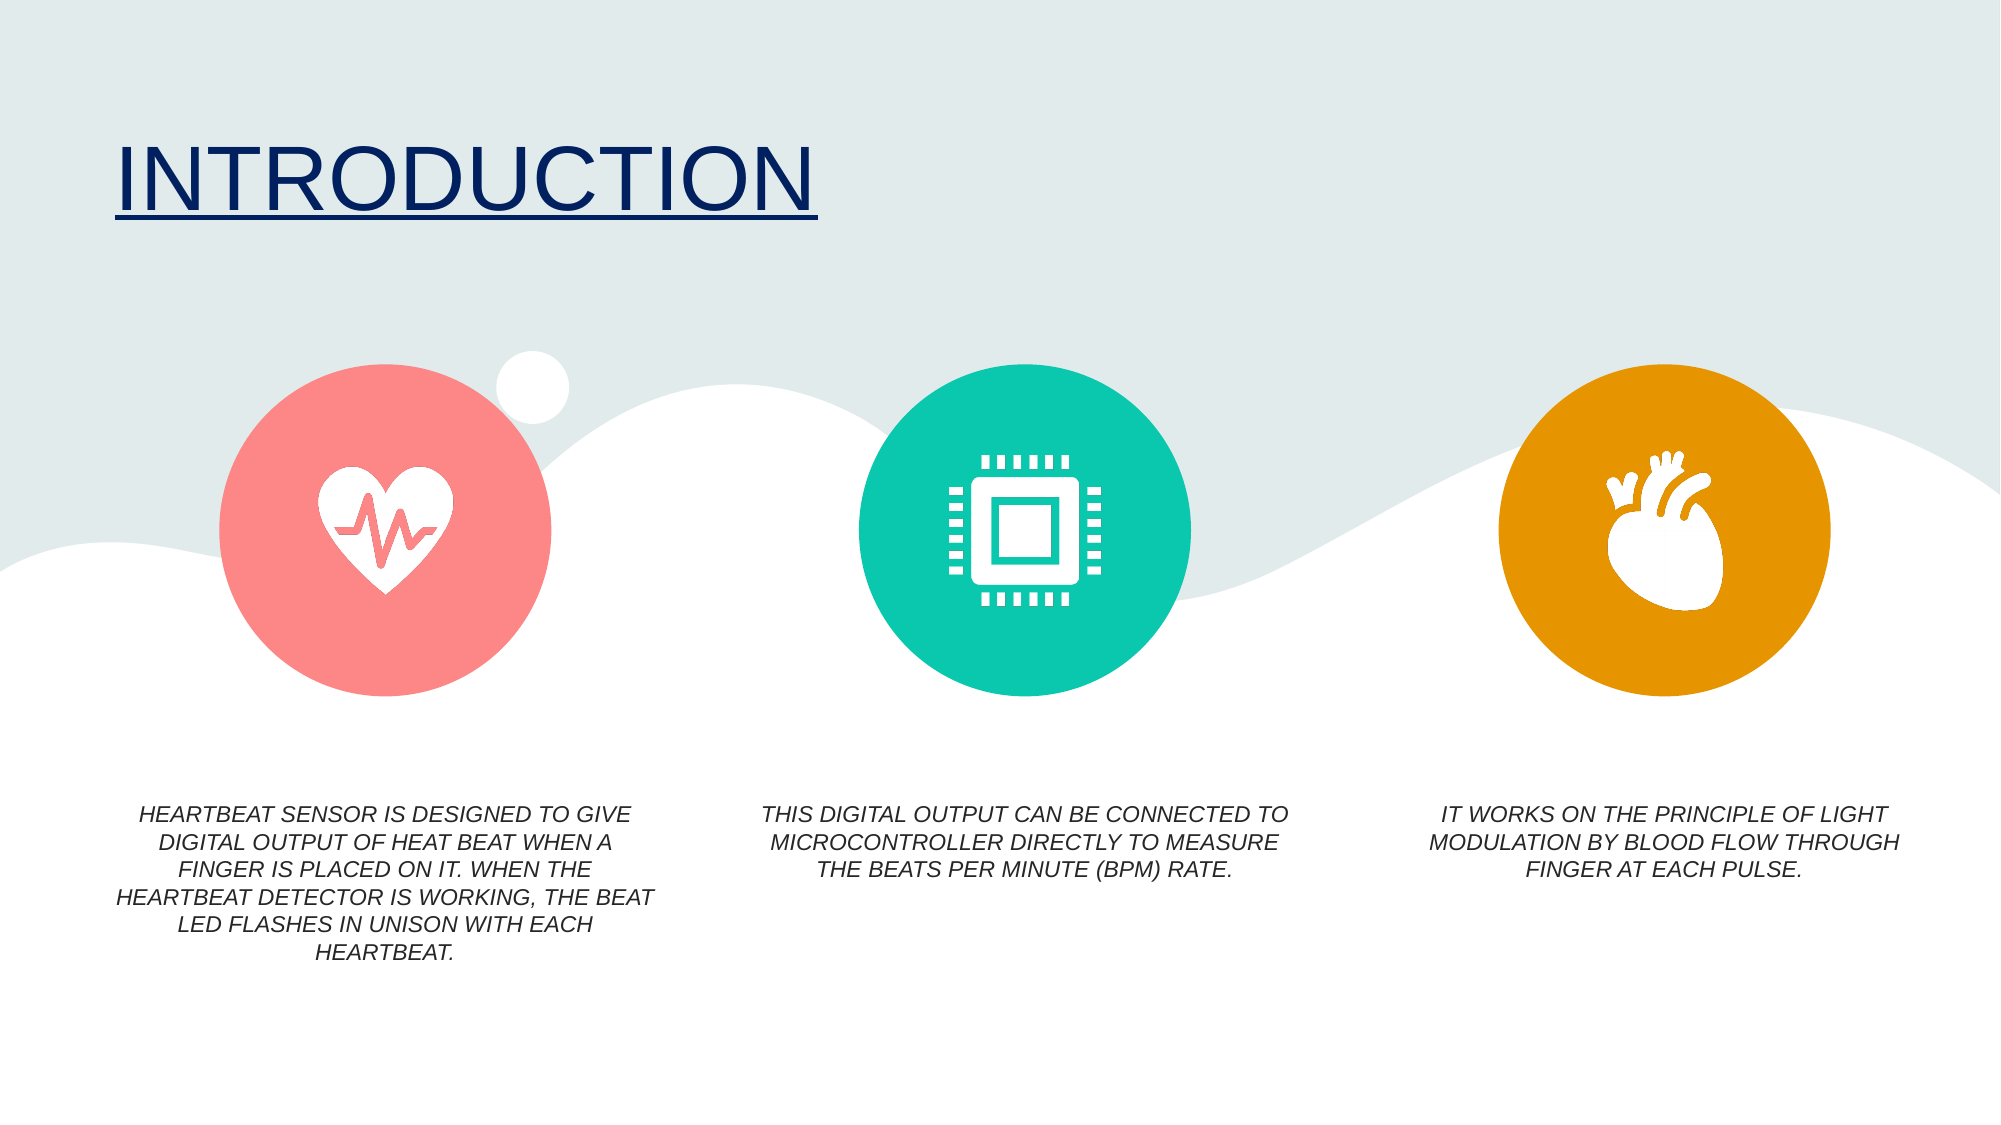

# INTRODUCTION
Heartbeat sensor is designed to give digital output of heat beat when a finger is placed on it. When the heartbeat detector is working, the beat LED flashes in unison with each heartbeat.
This digital output can be connected to microcontroller directly to measure the Beats Per Minute (BPM) rate.
It works on the principle of light modulation by blood flow through finger at each pulse.